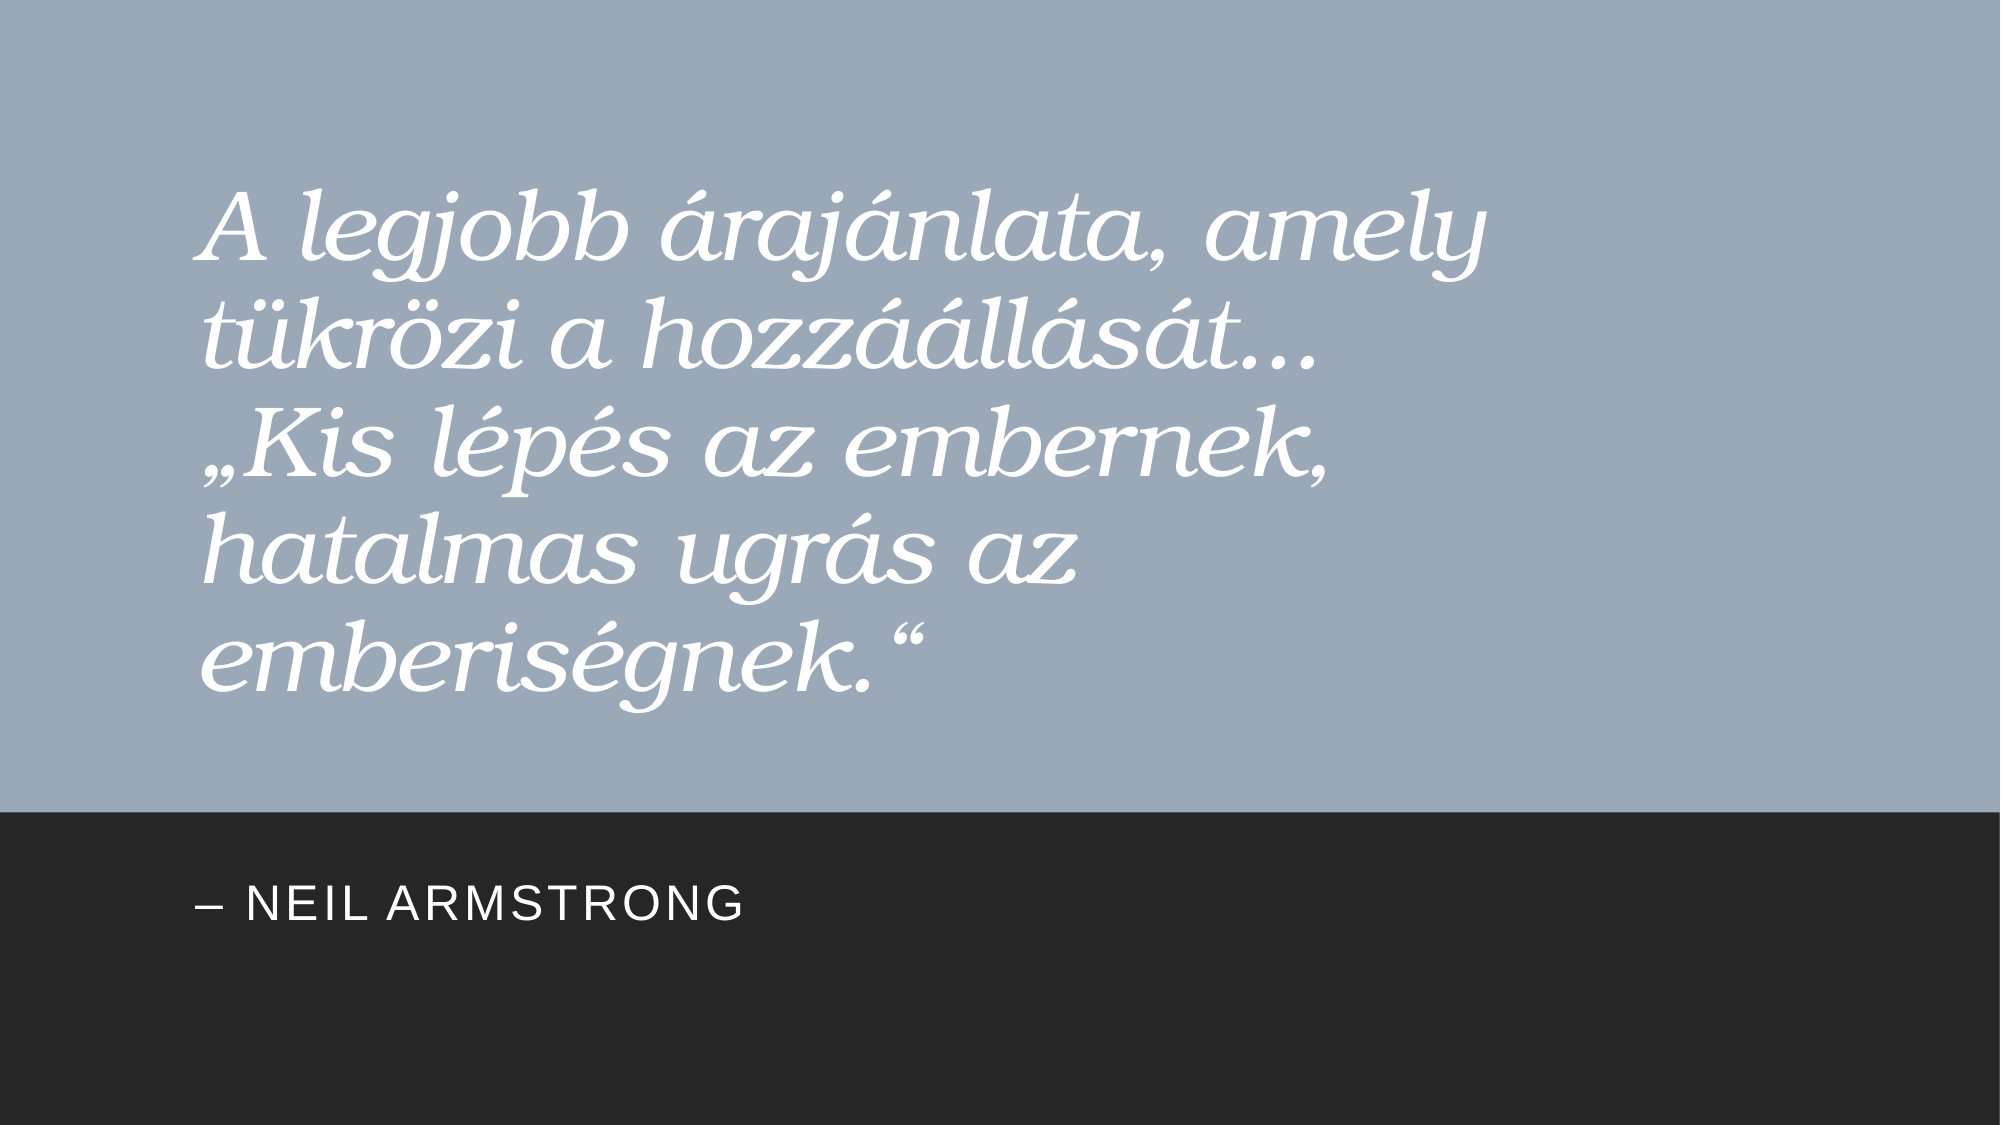

# A legjobb árajánlata, amely tükrözi a hozzáállását... „Kis lépés az embernek, hatalmas ugrás az emberiségnek.“

– Neil Armstrong